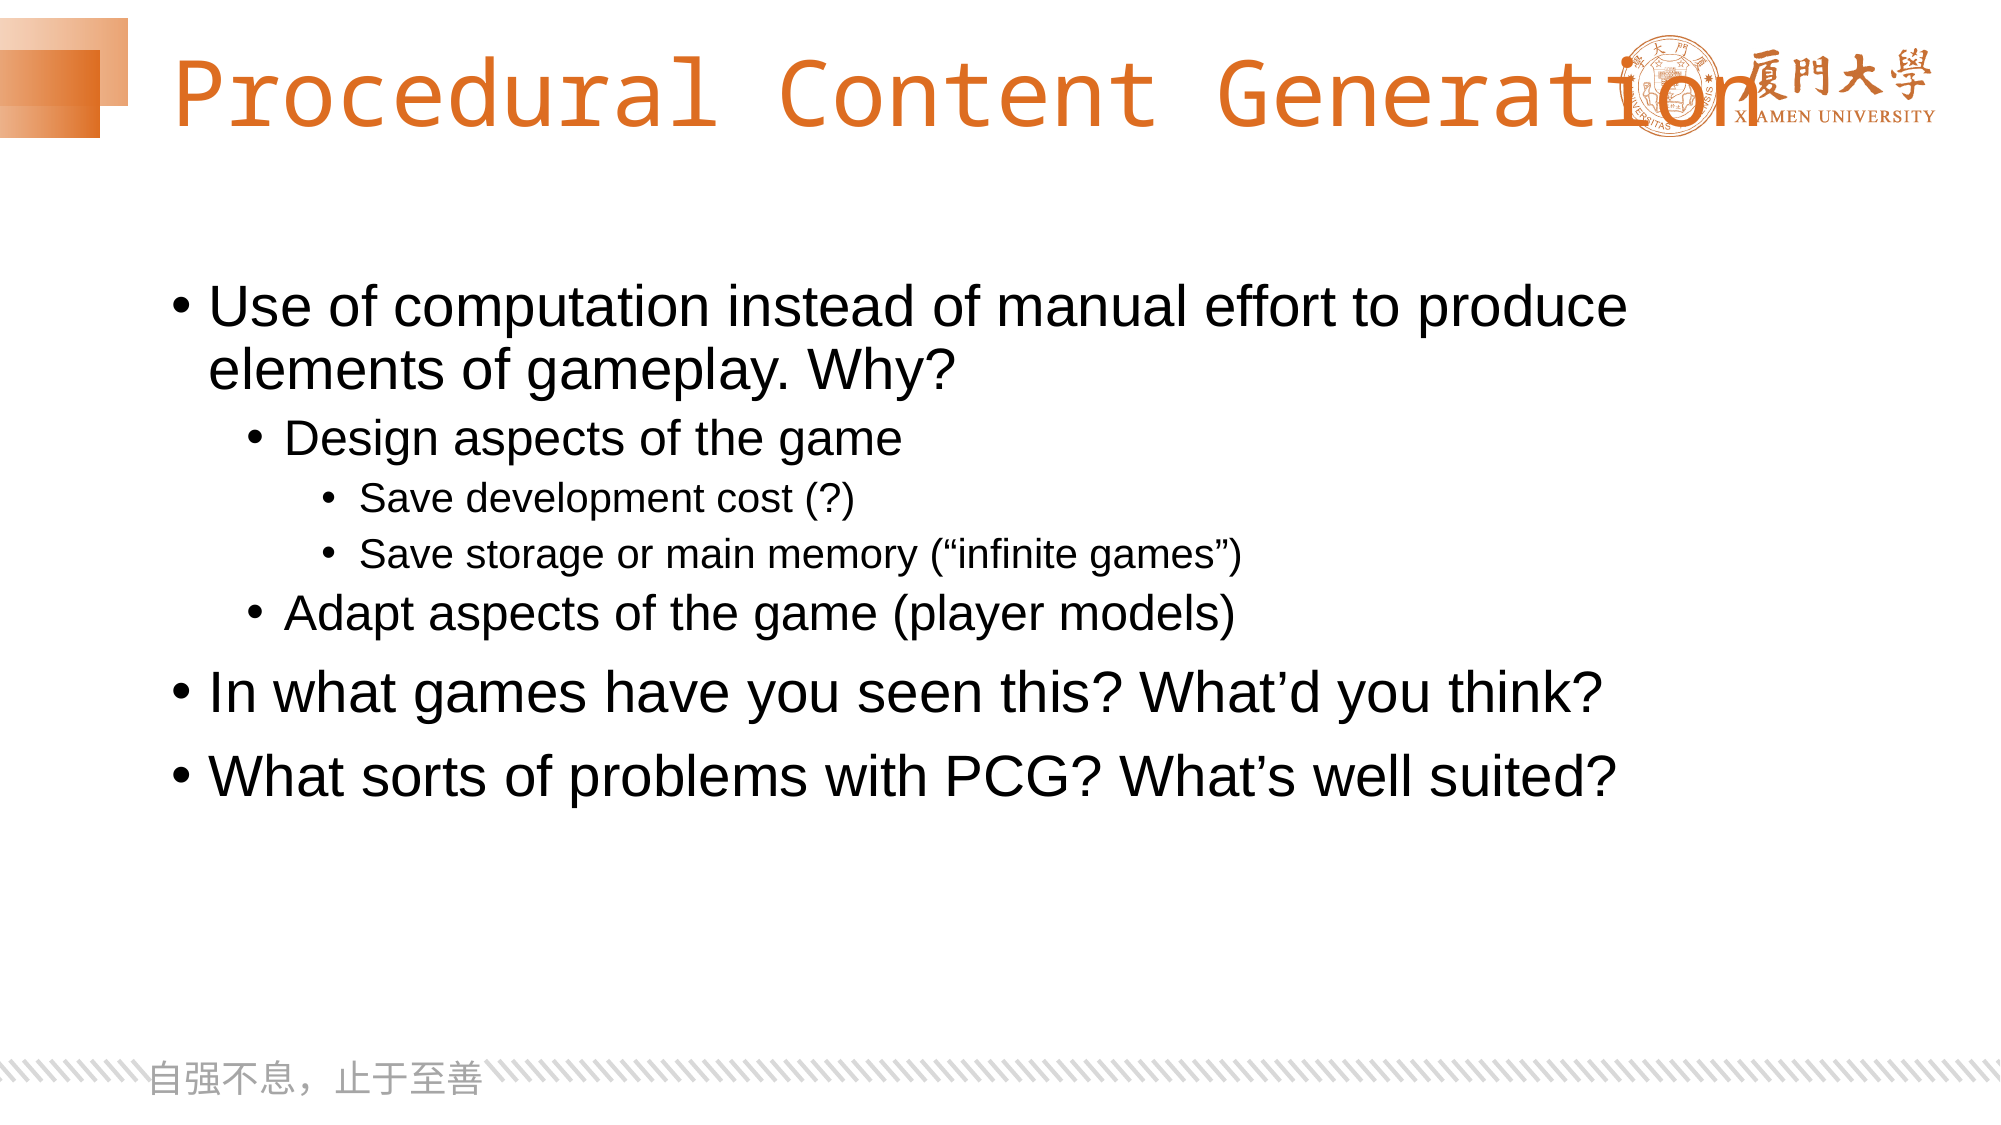

# Procedural Content Generation
Use of computation instead of manual effort to produce elements of gameplay. Why?
Design aspects of the game
Save development cost (?)
Save storage or main memory (“infinite games”)
Adapt aspects of the game (player models)
In what games have you seen this? What’d you think?
What sorts of problems with PCG? What’s well suited?